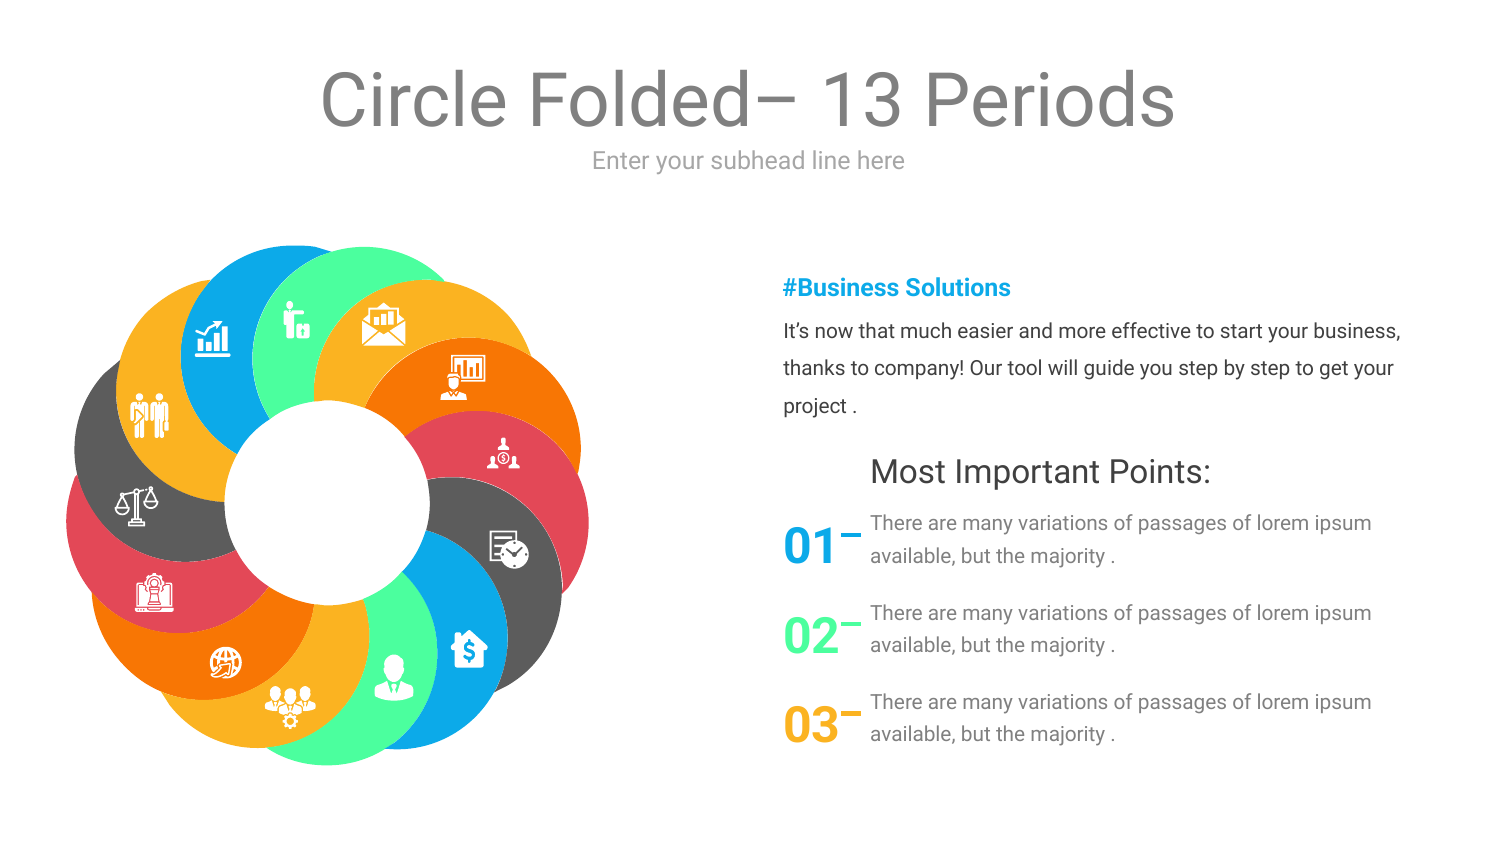

# Circle Folded– 13 Periods
Enter your subhead line here

#Business Solutions

It’s now that much easier and more effective to start your business, thanks to company! Our tool will guide you step by step to get your project .

Most Important Points:

01
There are many variations of passages of lorem ipsum available, but the majority .

02
There are many variations of passages of lorem ipsum available, but the majority .

03
There are many variations of passages of lorem ipsum available, but the majority .